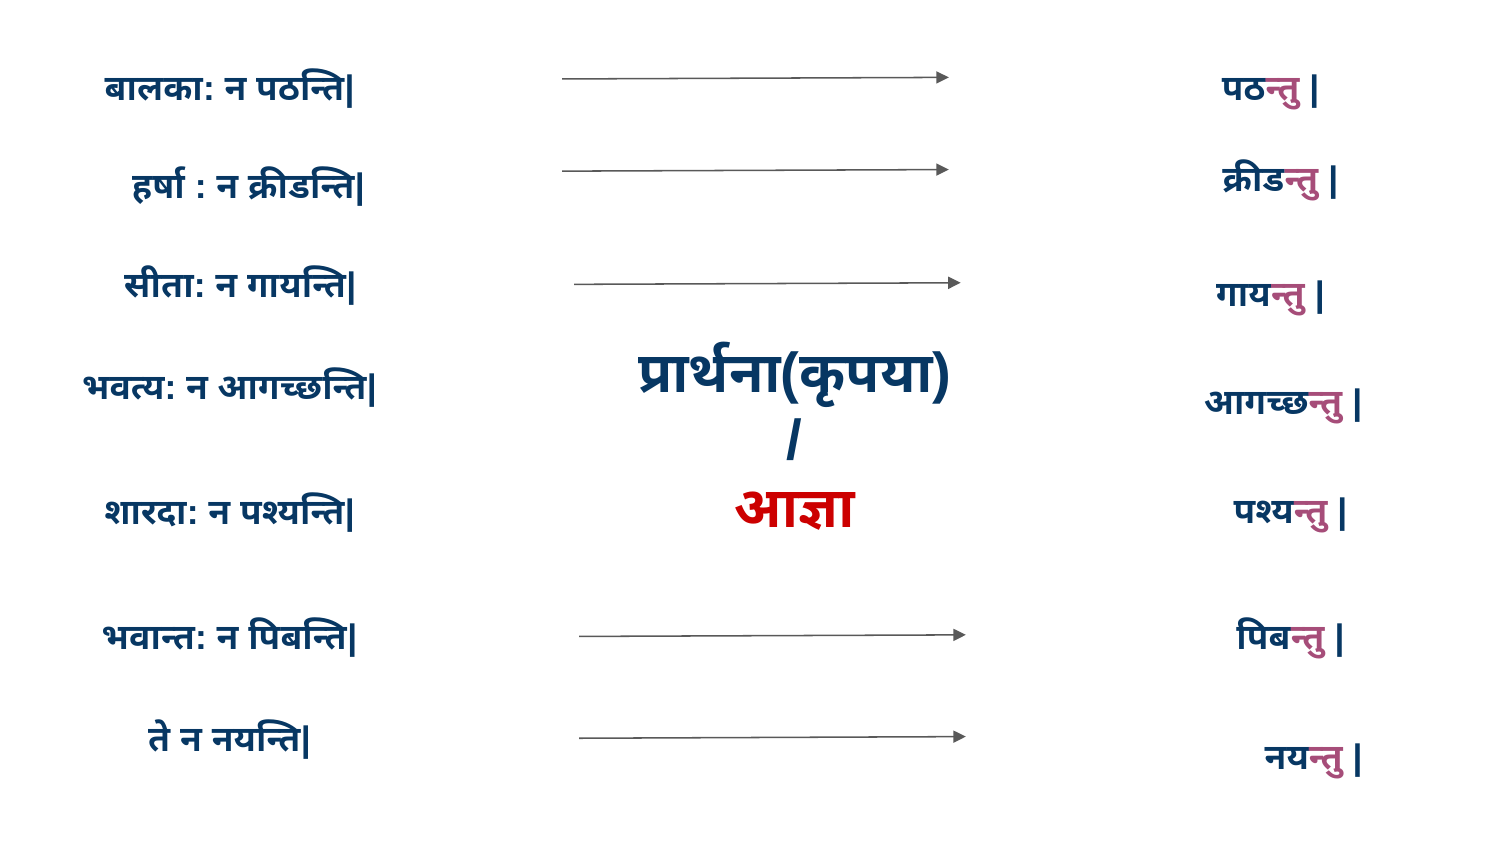

बालका: न पठन्ति|
पठन्तु |
क्रीडन्तु |
हर्षा : न क्रीडन्ति|
सीता: न गायन्ति|
गायन्तु |
प्रार्थना(कृपया)
/
आज्ञा
भवत्य: न आगच्छन्ति|
आगच्छन्तु |
पश्यन्तु |
शारदा: न पश्यन्ति|
भवान्त: न पिबन्ति|
पिबन्तु |
ते न नयन्ति|
नयन्तु |